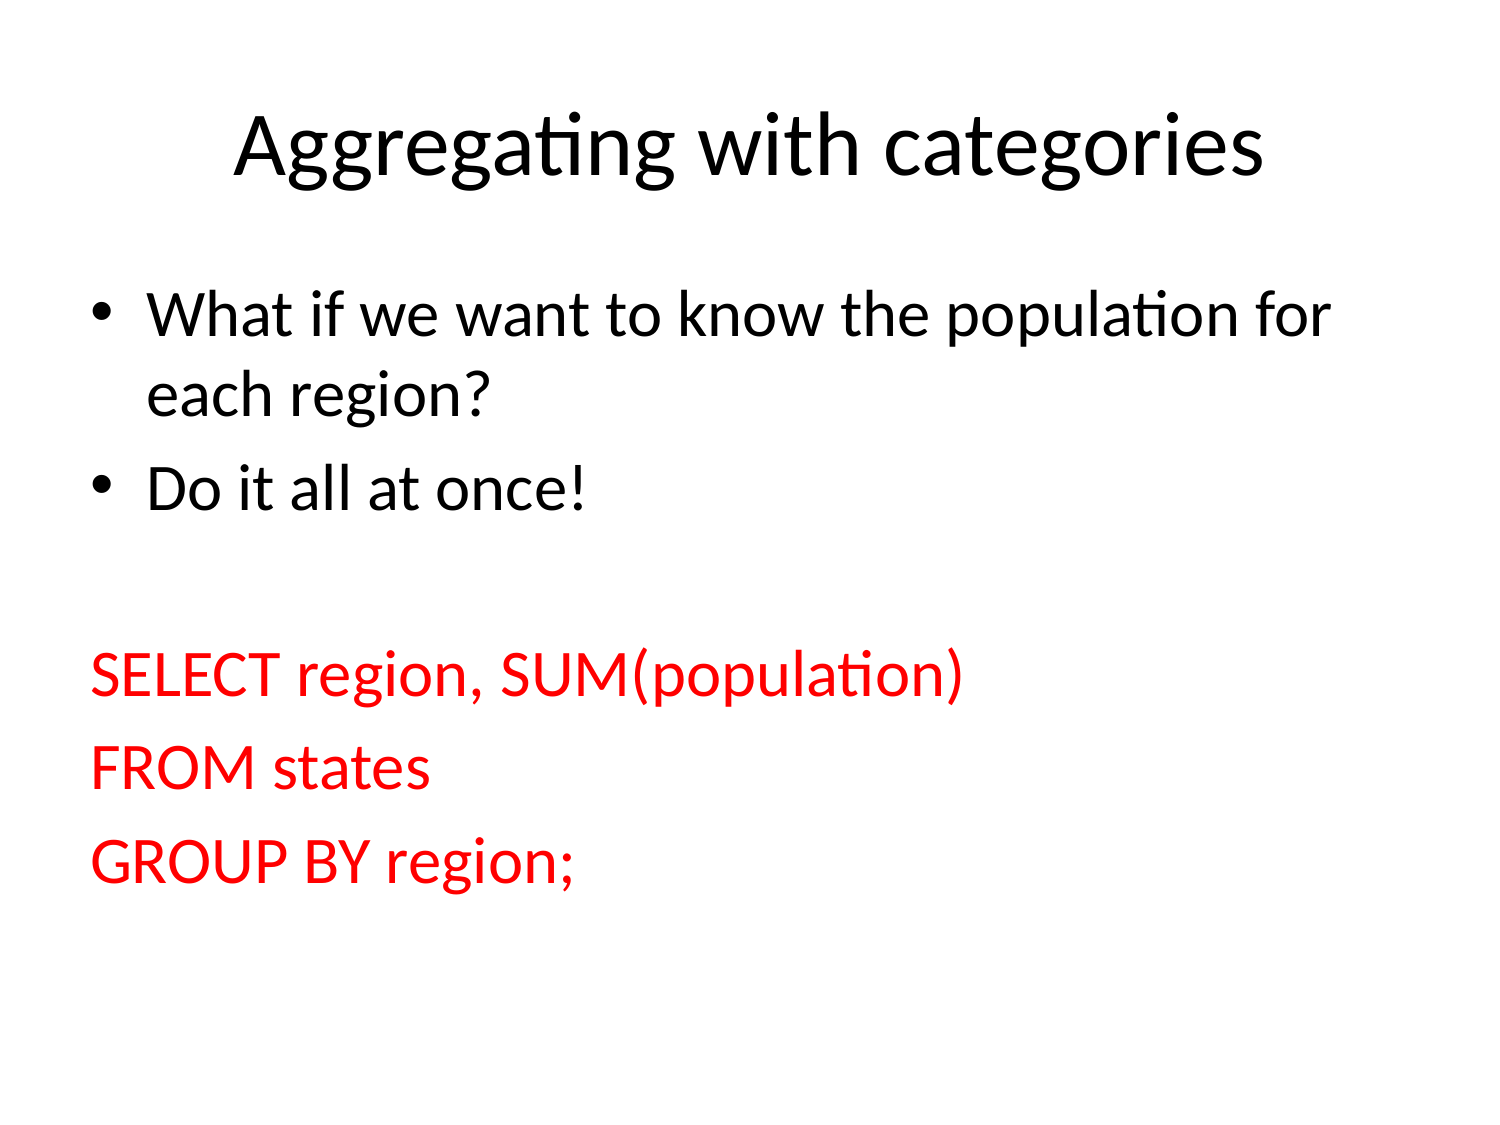

# Aggregating with categories
What if we want to know the population for each region?
Do it all at once!

SELECT region, SUM(population)
FROM states
GROUP BY region;